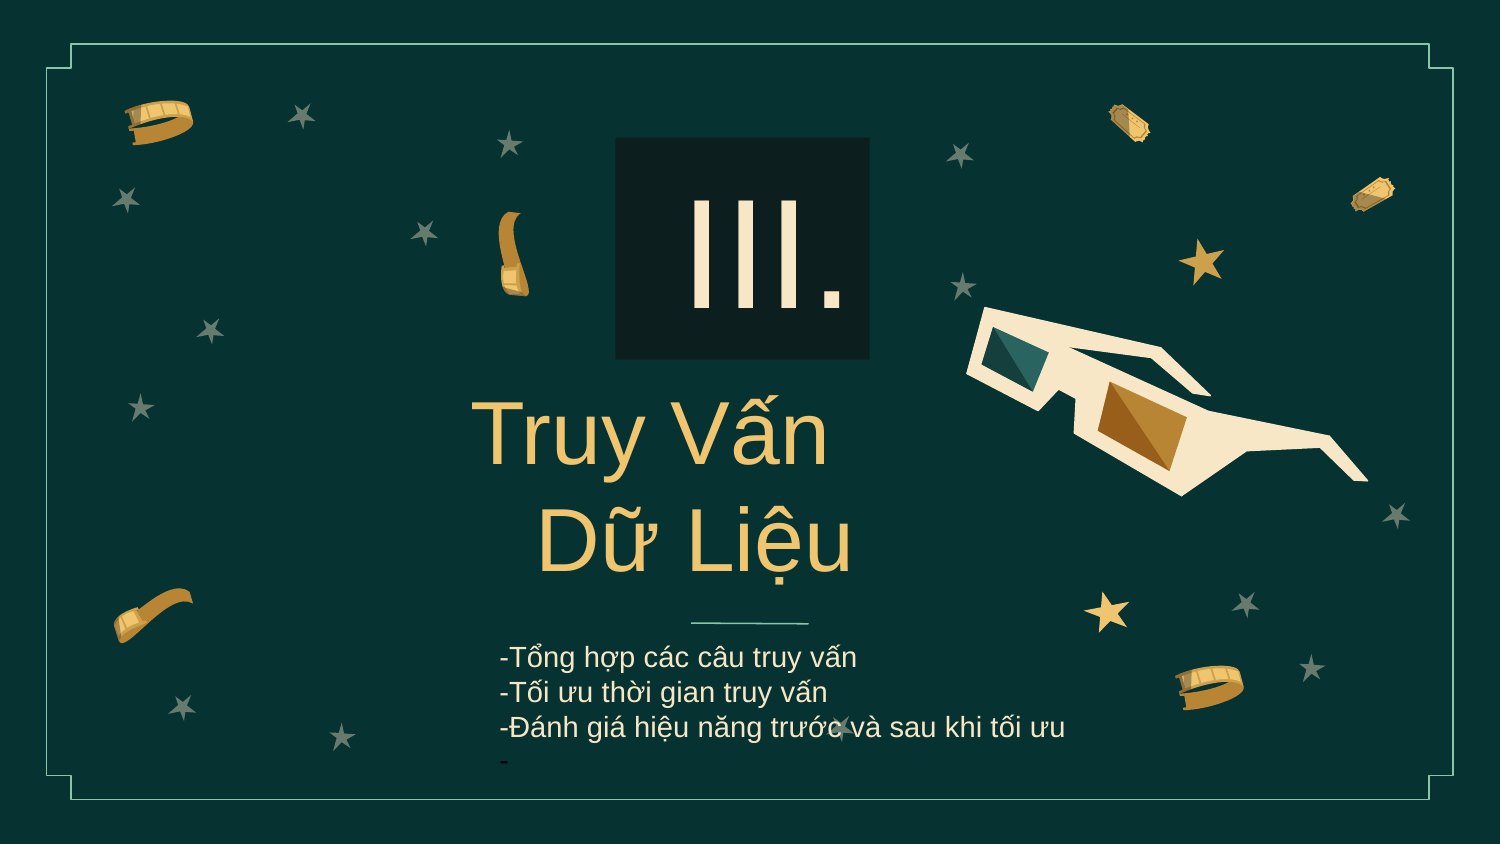

# III.

Truy Vấn
Dữ Liệu

-Tổng hợp các câu truy vấn
-Tối ưu thời gian truy vấn
-Đánh giá hiệu năng trước và sau khi tối ưu